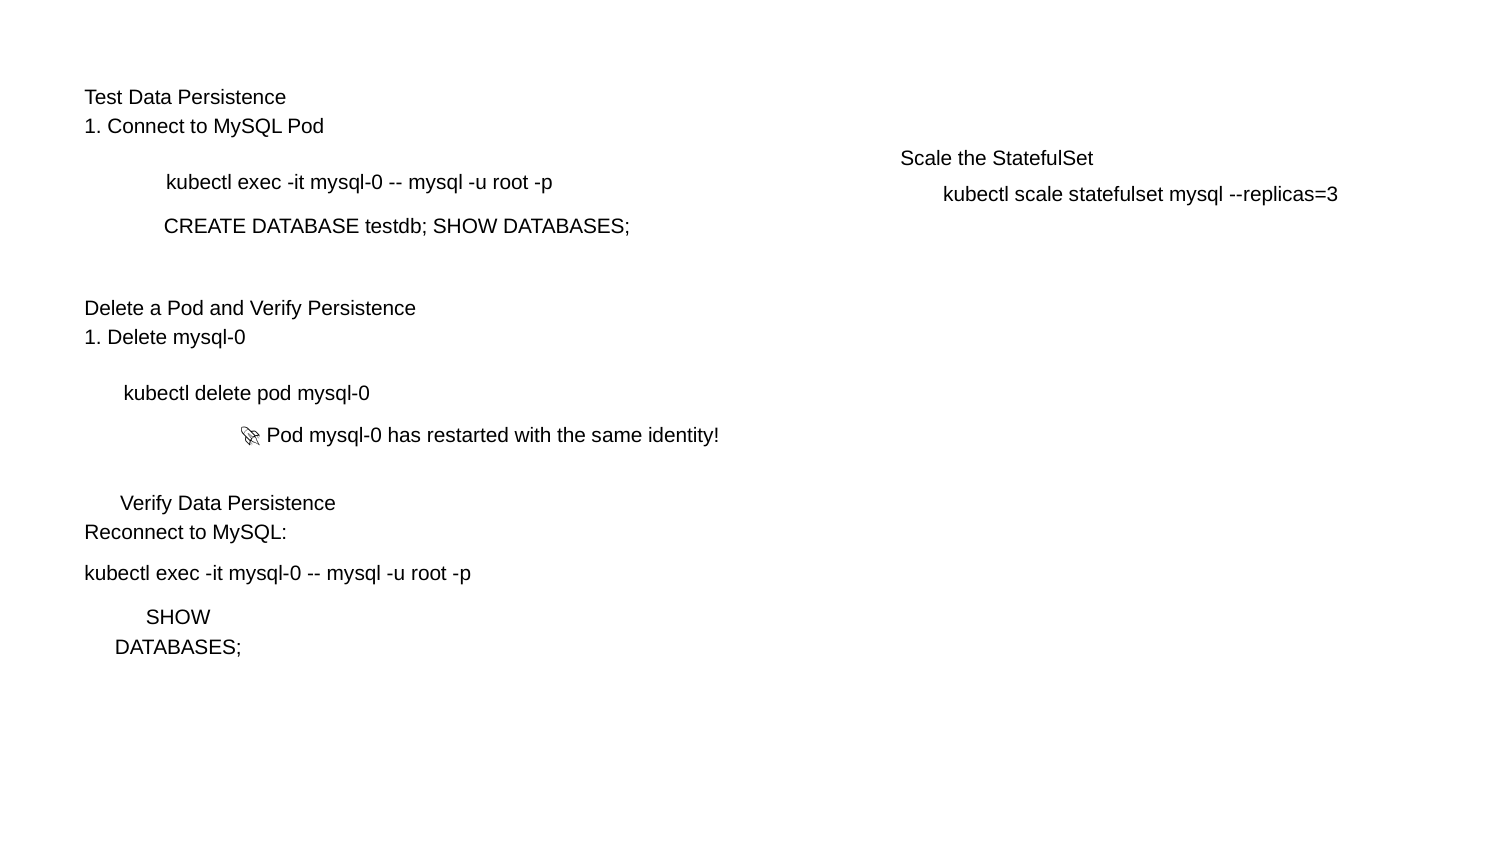

Test Data Persistence
1. Connect to MySQL Pod
Scale the StatefulSet
kubectl exec -it mysql-0 -- mysql -u root -p
kubectl scale statefulset mysql --replicas=3
CREATE DATABASE testdb; SHOW DATABASES;
Delete a Pod and Verify Persistence
1. Delete mysql-0
kubectl delete pod mysql-0
🚀 Pod mysql-0 has restarted with the same identity!
Verify Data Persistence
Reconnect to MySQL:
kubectl exec -it mysql-0 -- mysql -u root -p
SHOW DATABASES;